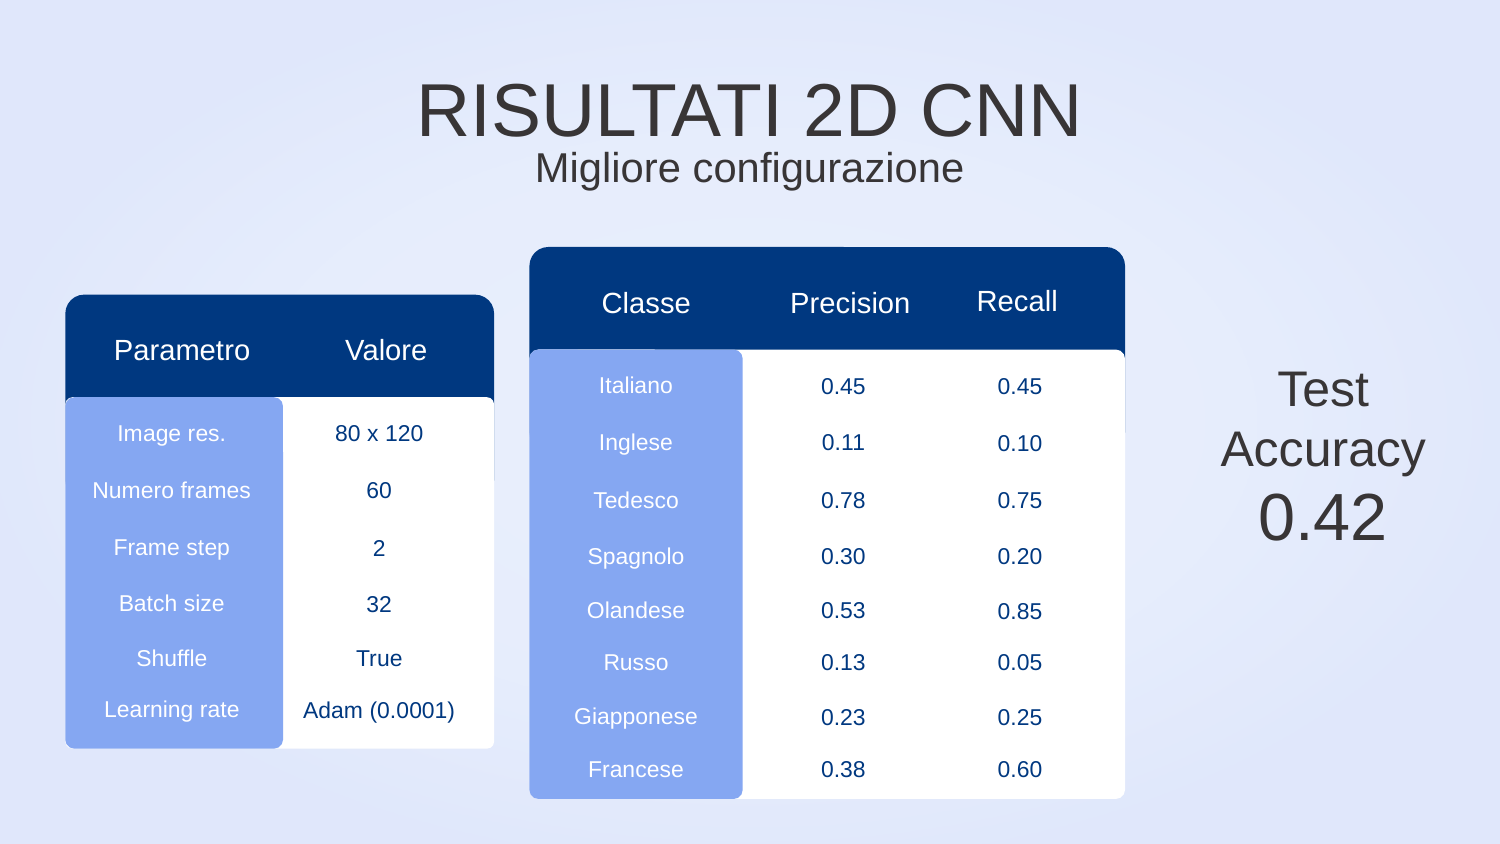

# RISULTATI 2D CNN
Migliore configurazione

Recall
Classe
Precision

Parametro
Valore
Test
Accuracy

Italiano
0.45
0.45

Image res.
80 x 120
Inglese
0.11
0.10
0.42
Numero frames
60
Tedesco
0.78
0.75
Frame step
2
Spagnolo
0.30
0.20
Batch size
32
Olandese
0.53
0.85
Shuffle
True
Russo
0.13
0.05
Learning rate
Adam (0.0001)
Giapponese
0.23
0.25
Francese
0.38
0.60